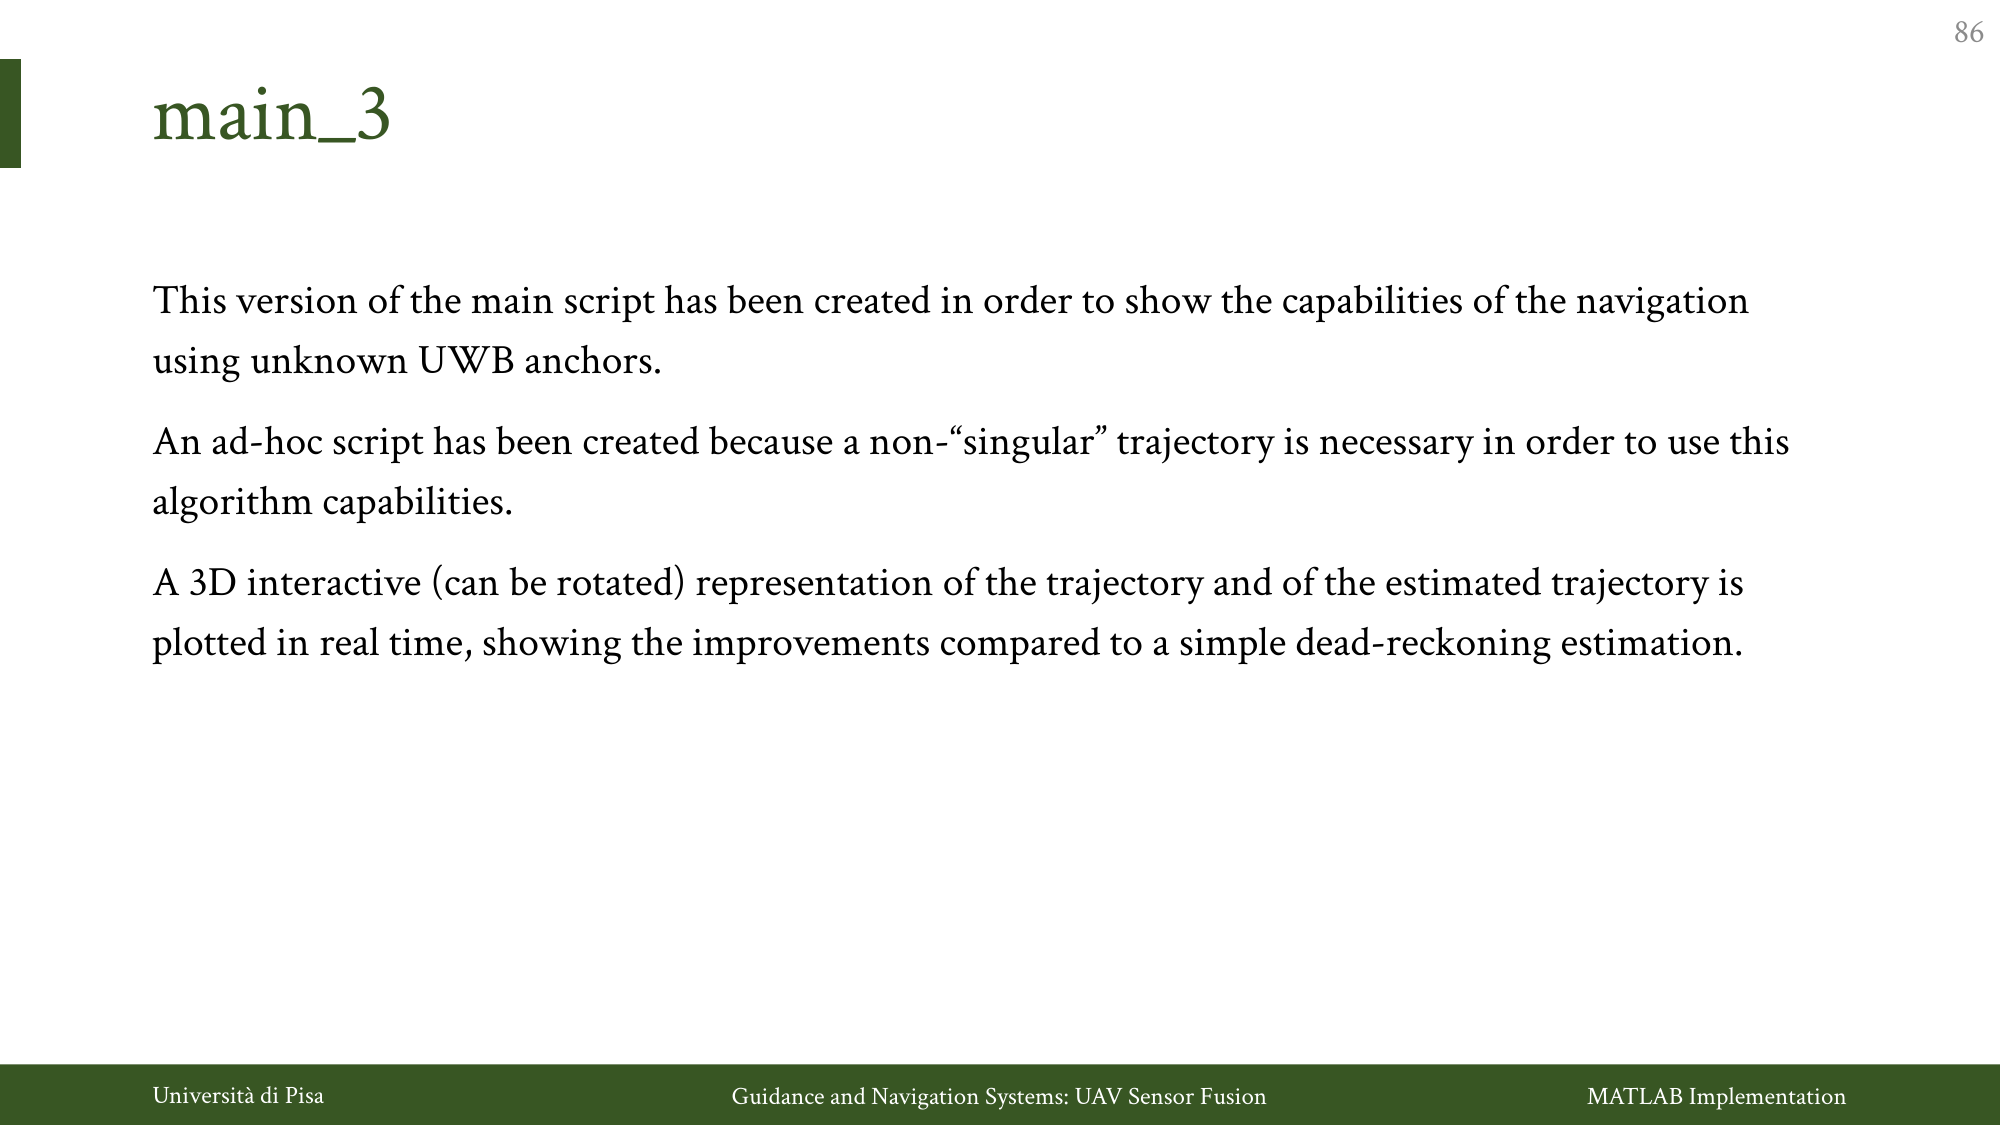

86
main_3
This version of the main script has been created in order to show the capabilities of the navigation using unknown UWB anchors.
An ad-hoc script has been created because a non-“singular” trajectory is necessary in order to use this algorithm capabilities.
A 3D interactive (can be rotated) representation of the trajectory and of the estimated trajectory is plotted in real time, showing the improvements compared to a simple dead-reckoning estimation.
Università di Pisa

Guidance and Navigation Systems: UAV Sensor Fusion
MATLAB Implementation